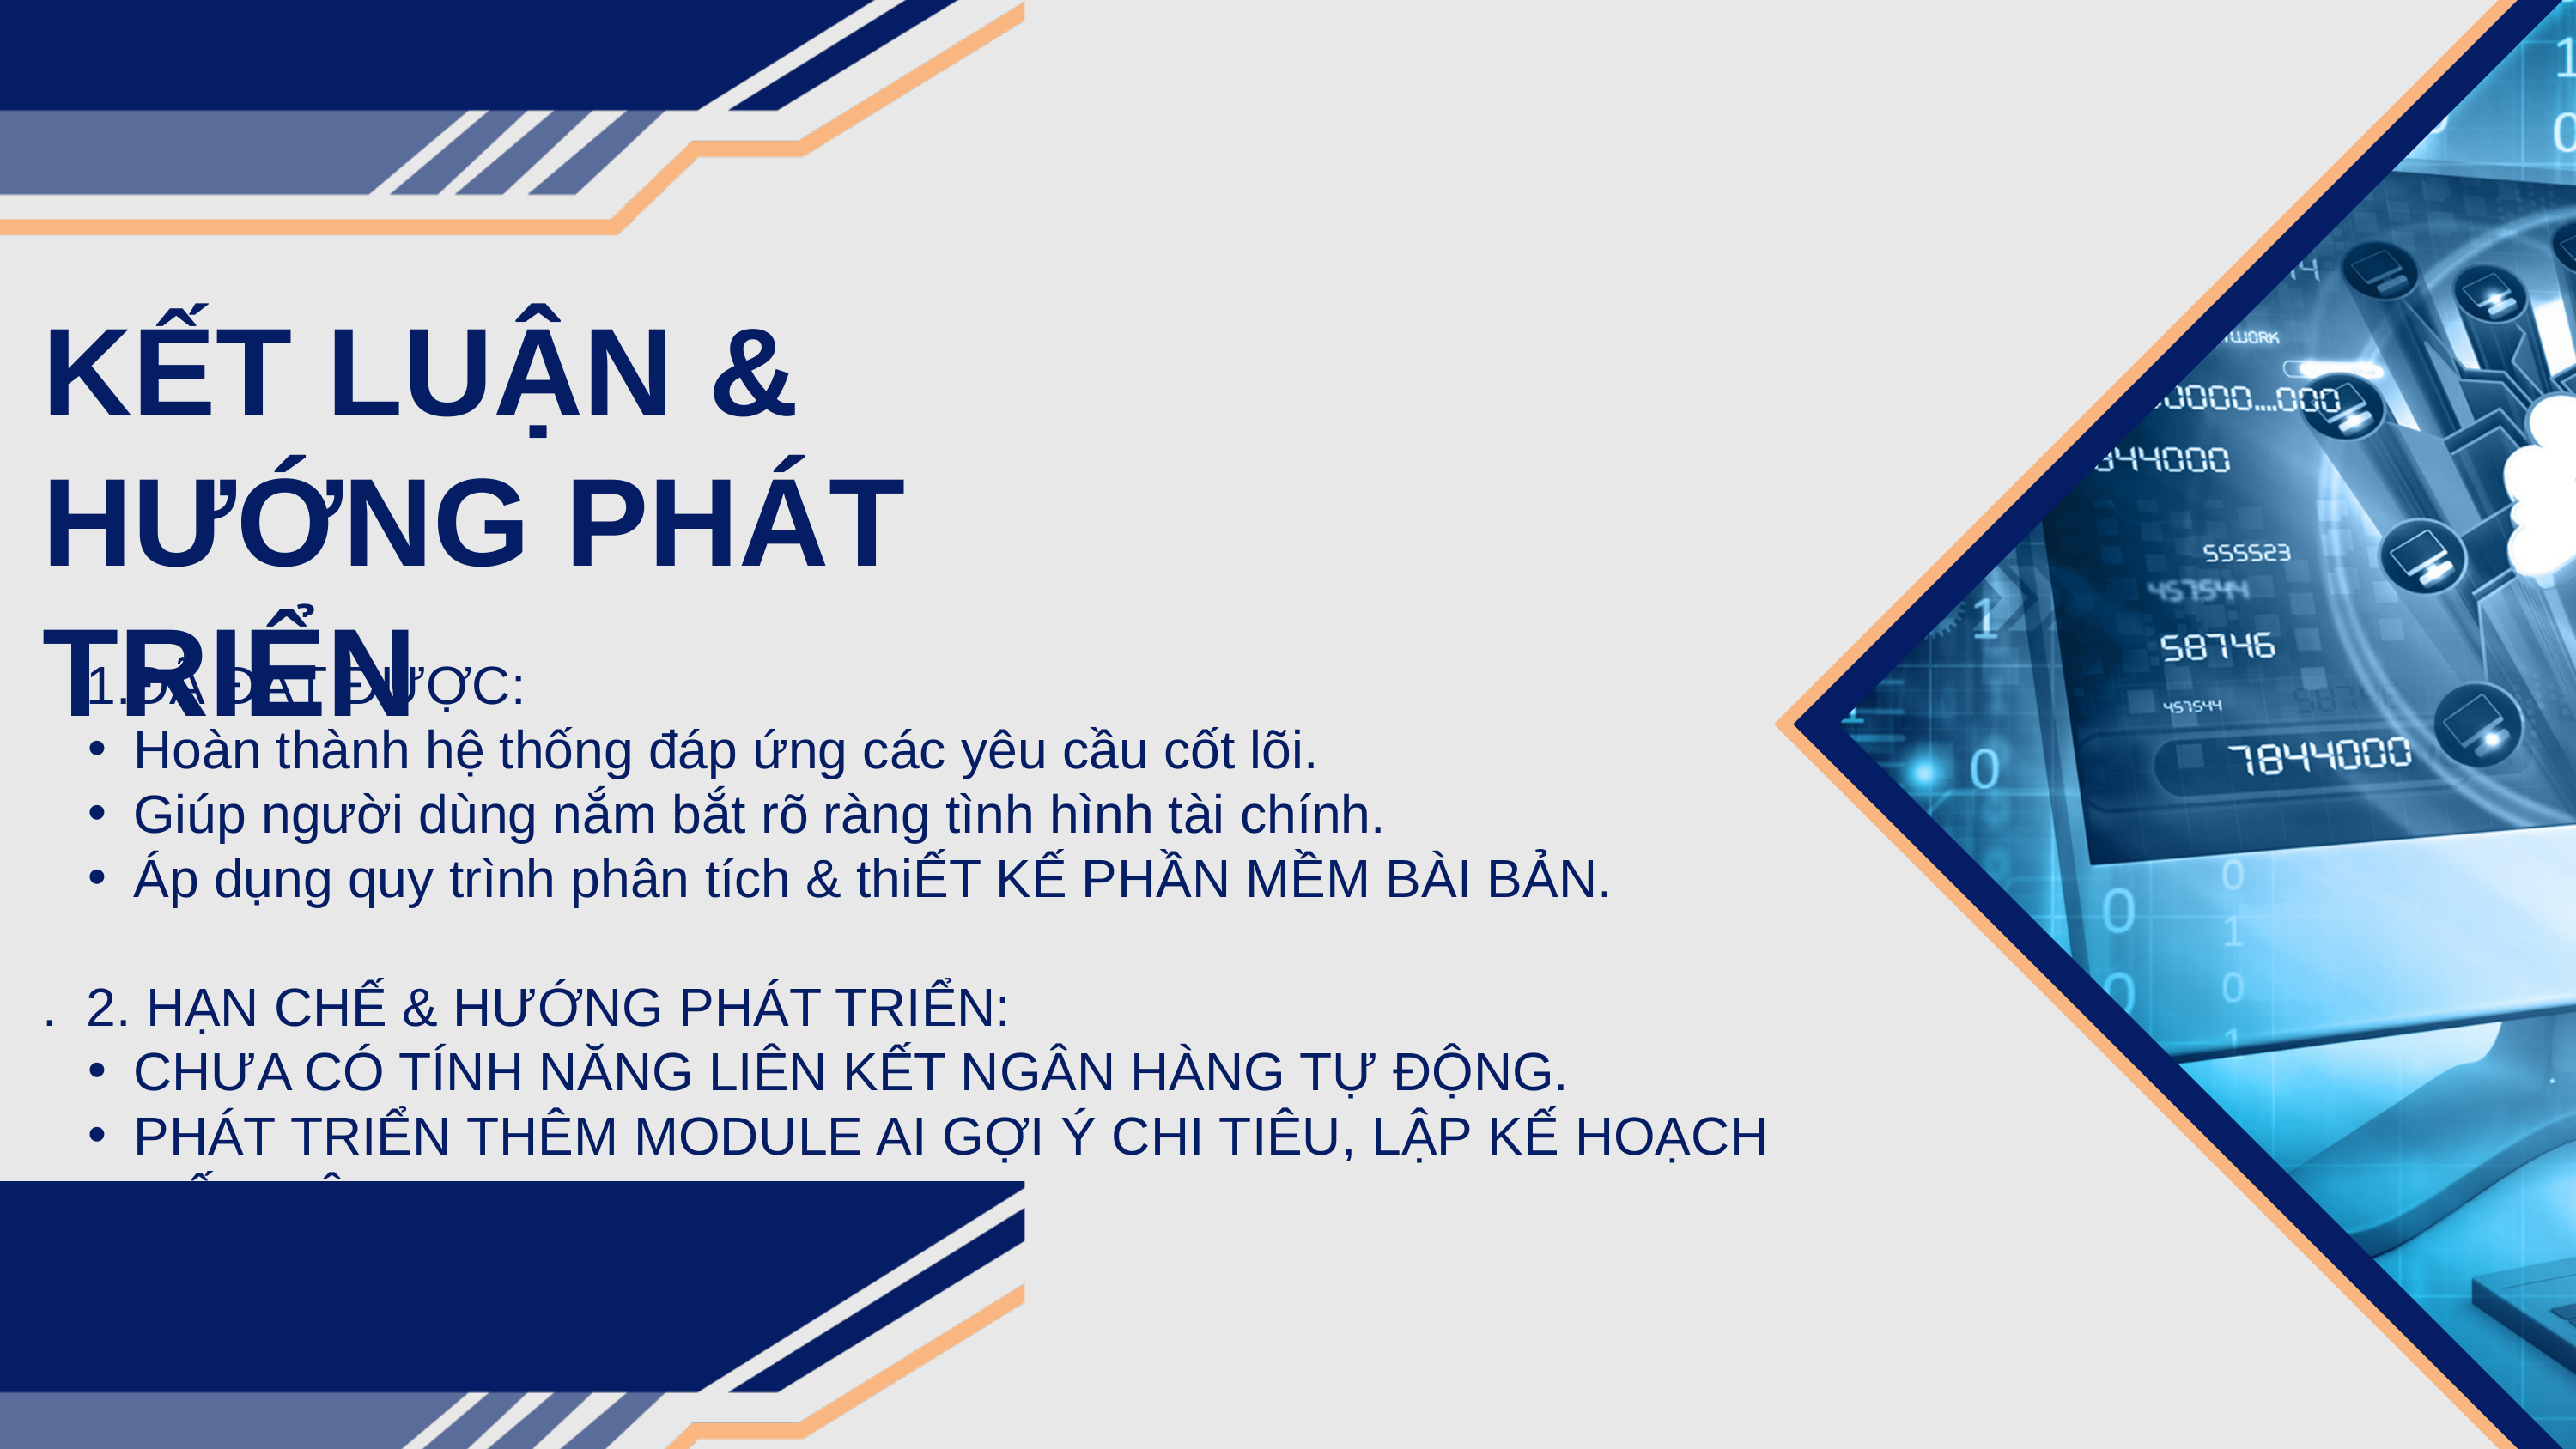

KẾT LUẬN & HƯỚNG PHÁT TRIỂN
   1.ĐÃ ĐẠT ĐƯỢC:
Hoàn thành hệ thống đáp ứng các yêu cầu cốt lõi.
Giúp người dùng nắm bắt rõ ràng tình hình tài chính.
Áp dụng quy trình phân tích & thiẾT KẾ PHẦN MỀM BÀI BẢN.

.  2. HẠN CHẾ & HƯỚNG PHÁT TRIỂN:
CHƯA CÓ TÍNH NĂNG LIÊN KẾT NGÂN HÀNG TỰ ĐỘNG.
PHÁT TRIỂN THÊM MODULE AI GỢI Ý CHI TIÊU, LẬP KẾ HOẠCH TIẾT KIỆM.